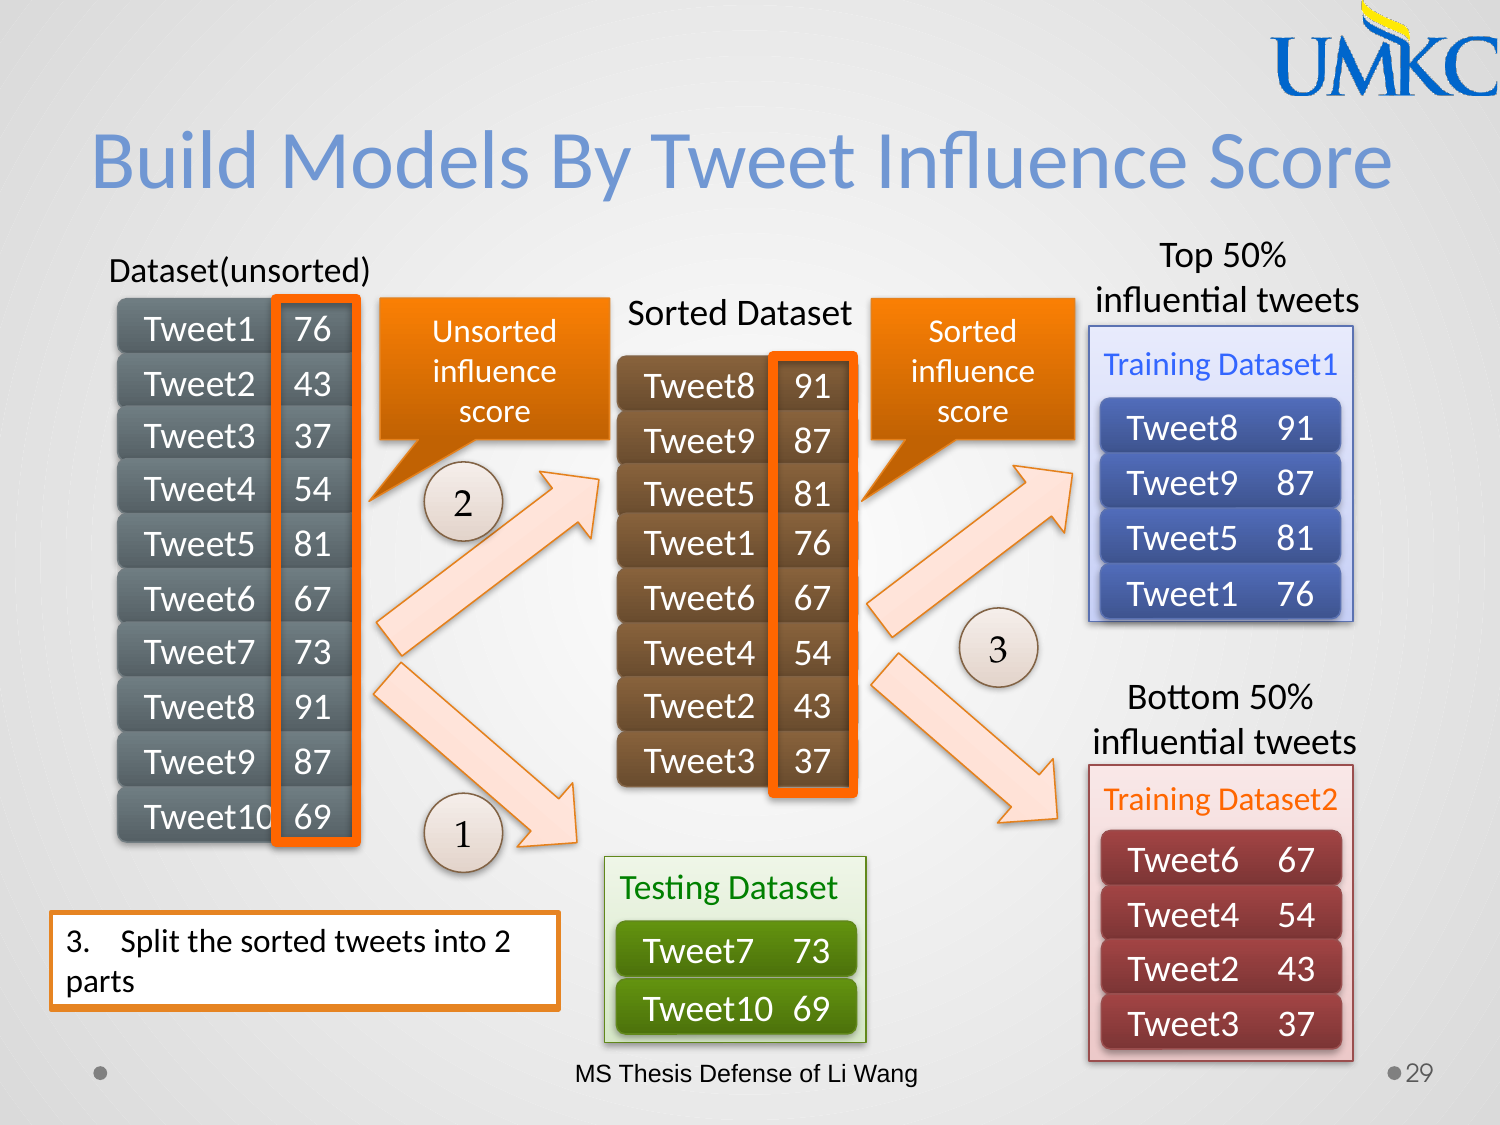

# Build Models By Tweet Influence Score
Top 50%
influential tweets

Training Dataset1
Tweet8	91
Tweet9	87
Tweet5	81
Tweet1	76
Dataset(unsorted)
Tweet1	76
Tweet2	43
Tweet3	37
Tweet4	54
Tweet5	81
Tweet6	67
Tweet7	73
Tweet8	91
Tweet9	87
Tweet10	69
Sorted Dataset
Tweet8	91
Tweet9	87
Tweet5	81
Tweet1	76
Tweet6	67
Tweet4	54
Tweet2	43
Tweet3	37
Unsorted influence score

Sorted influence score

2

3

Bottom 50%
influential tweets

Training Dataset2
Tweet6	67
Tweet4	54
Tweet2	43
Tweet3	37

1

Testing Dataset
Tweet7	73
Tweet10	69
3.    Split the sorted tweets into 2 parts
Randomly select some tweets to create testing dataset
2.    Sort the remaining tweets by tweet influence score
MS Thesis Defense of Li Wang
29